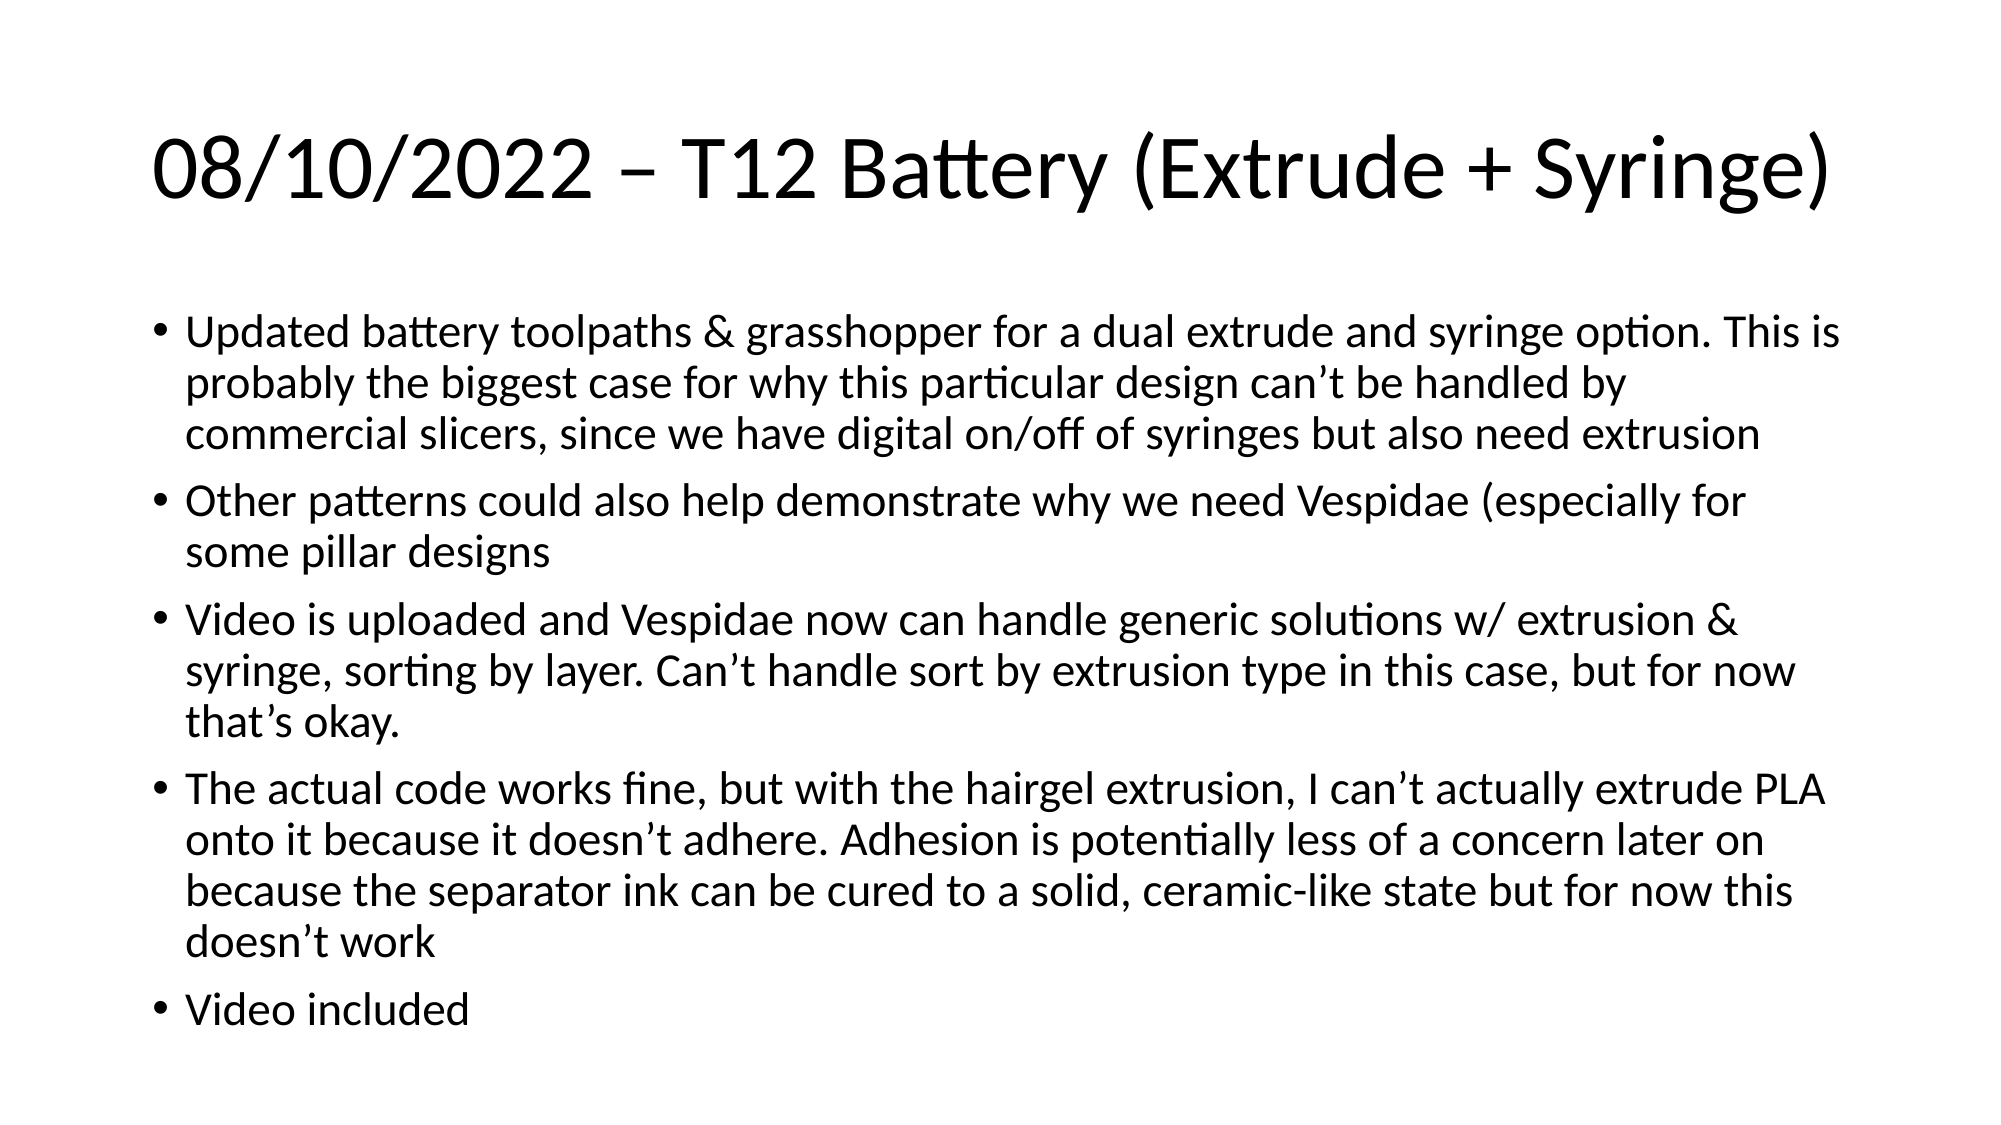

# 08/10/2022 – T12 Battery (Extrude + Syringe)
Updated battery toolpaths & grasshopper for a dual extrude and syringe option. This is probably the biggest case for why this particular design can’t be handled by commercial slicers, since we have digital on/off of syringes but also need extrusion
Other patterns could also help demonstrate why we need Vespidae (especially for some pillar designs
Video is uploaded and Vespidae now can handle generic solutions w/ extrusion & syringe, sorting by layer. Can’t handle sort by extrusion type in this case, but for now that’s okay.
The actual code works fine, but with the hairgel extrusion, I can’t actually extrude PLA onto it because it doesn’t adhere. Adhesion is potentially less of a concern later on because the separator ink can be cured to a solid, ceramic-like state but for now this doesn’t work
Video included